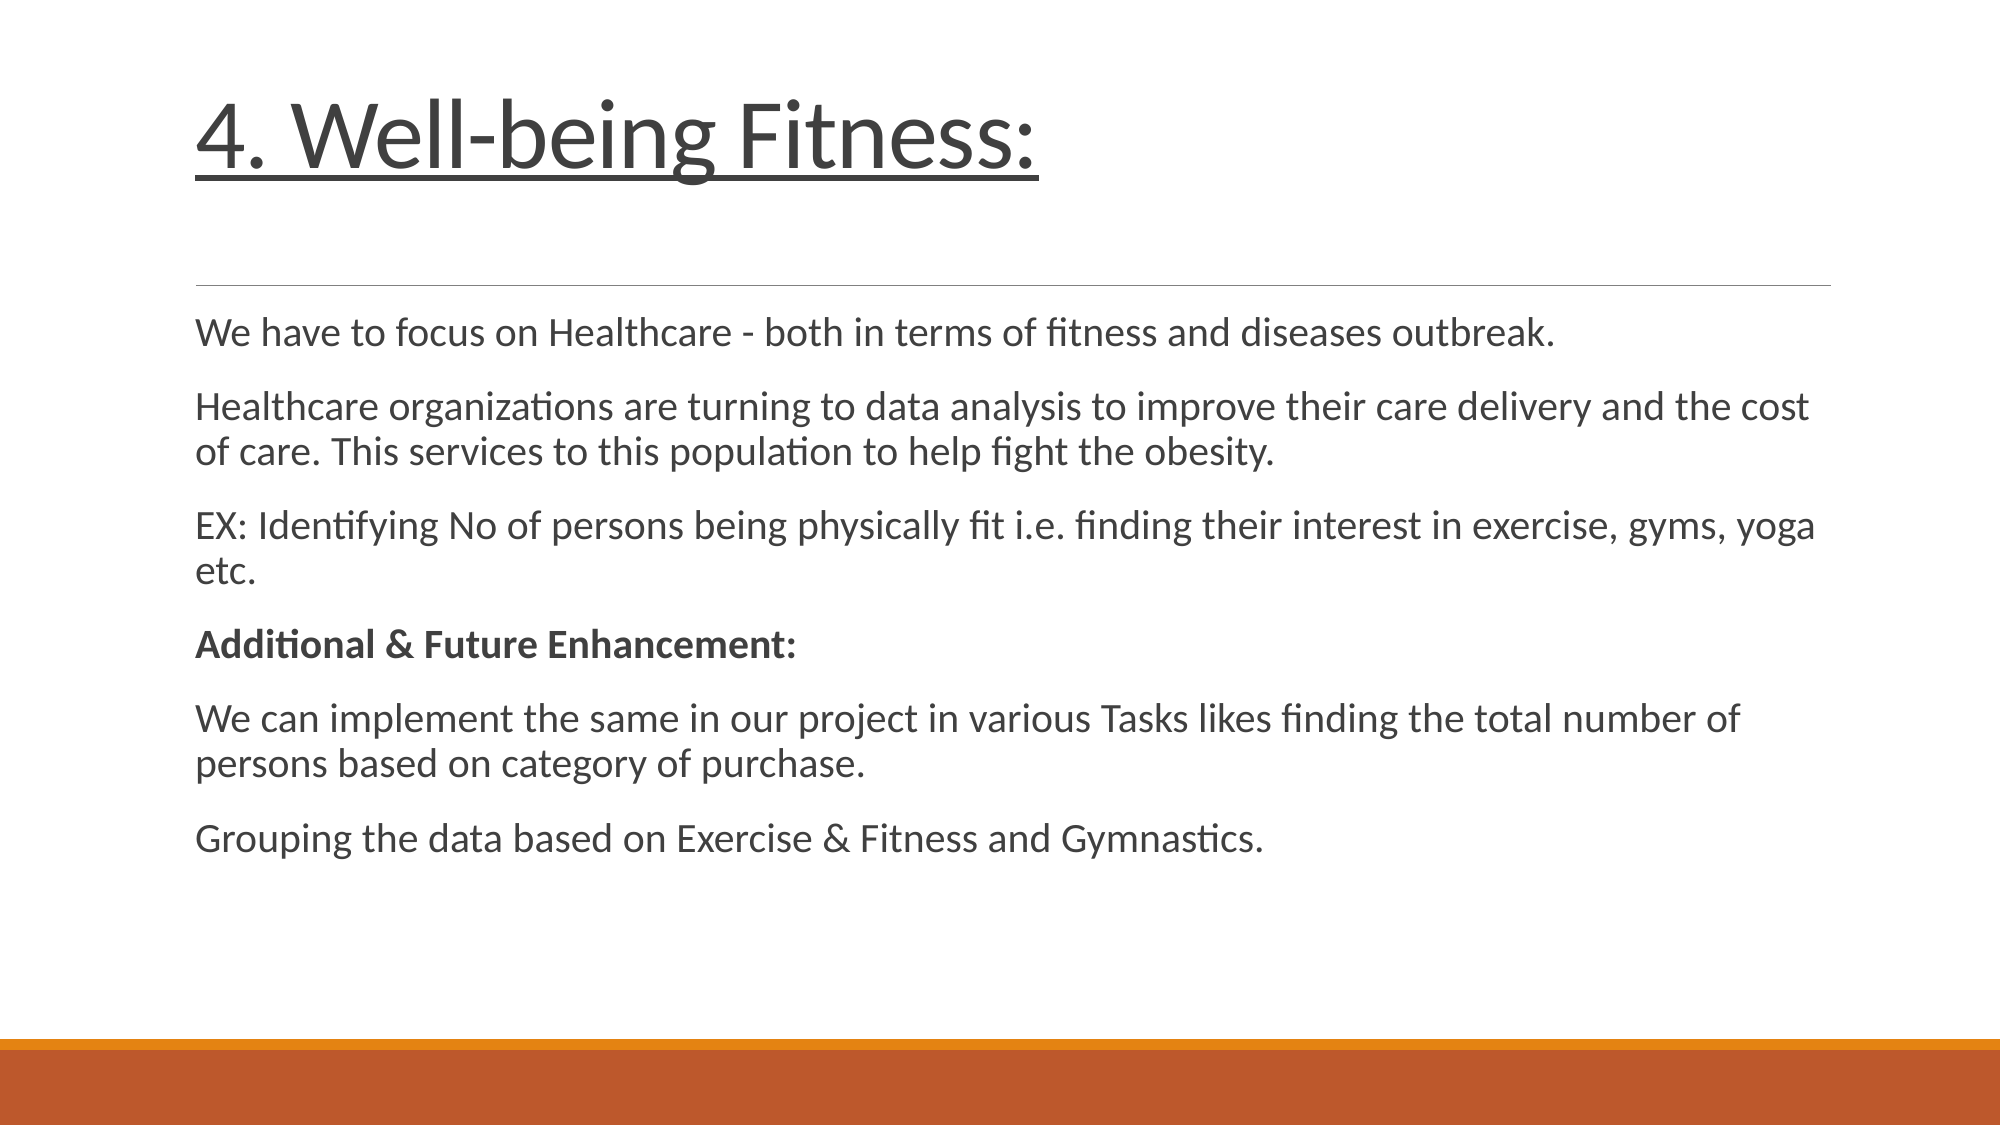

# 4. Well-being Fitness:
We have to focus on Healthcare - both in terms of fitness and diseases outbreak.
Healthcare organizations are turning to data analysis to improve their care delivery and the cost of care. This services to this population to help fight the obesity.
EX: Identifying No of persons being physically fit i.e. finding their interest in exercise, gyms, yoga etc.
Additional & Future Enhancement:
We can implement the same in our project in various Tasks likes finding the total number of persons based on category of purchase.
Grouping the data based on Exercise & Fitness and Gymnastics.